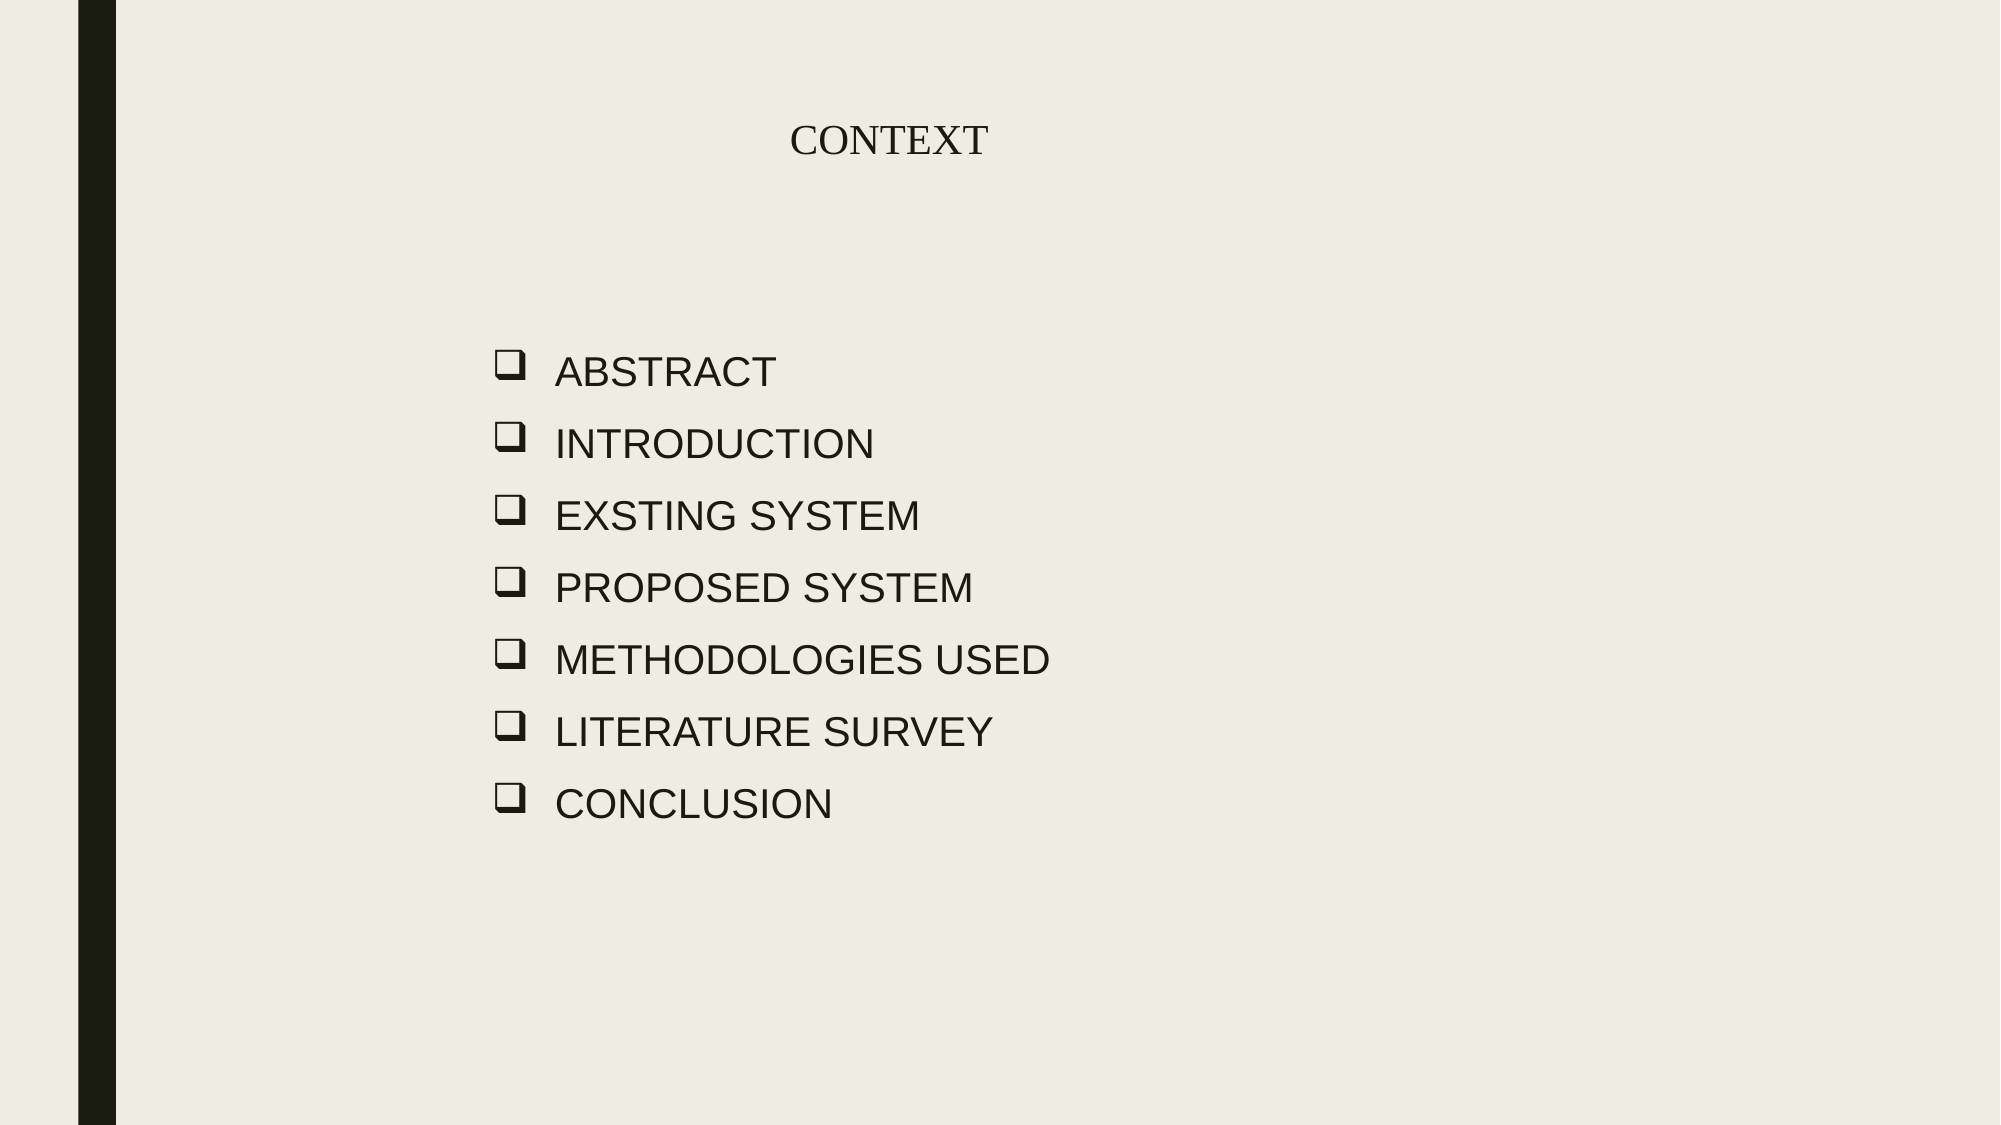

# CONTEXT
ABSTRACT
INTRODUCTION
EXSTING SYSTEM
PROPOSED SYSTEM
METHODOLOGIES USED
LITERATURE SURVEY
CONCLUSION